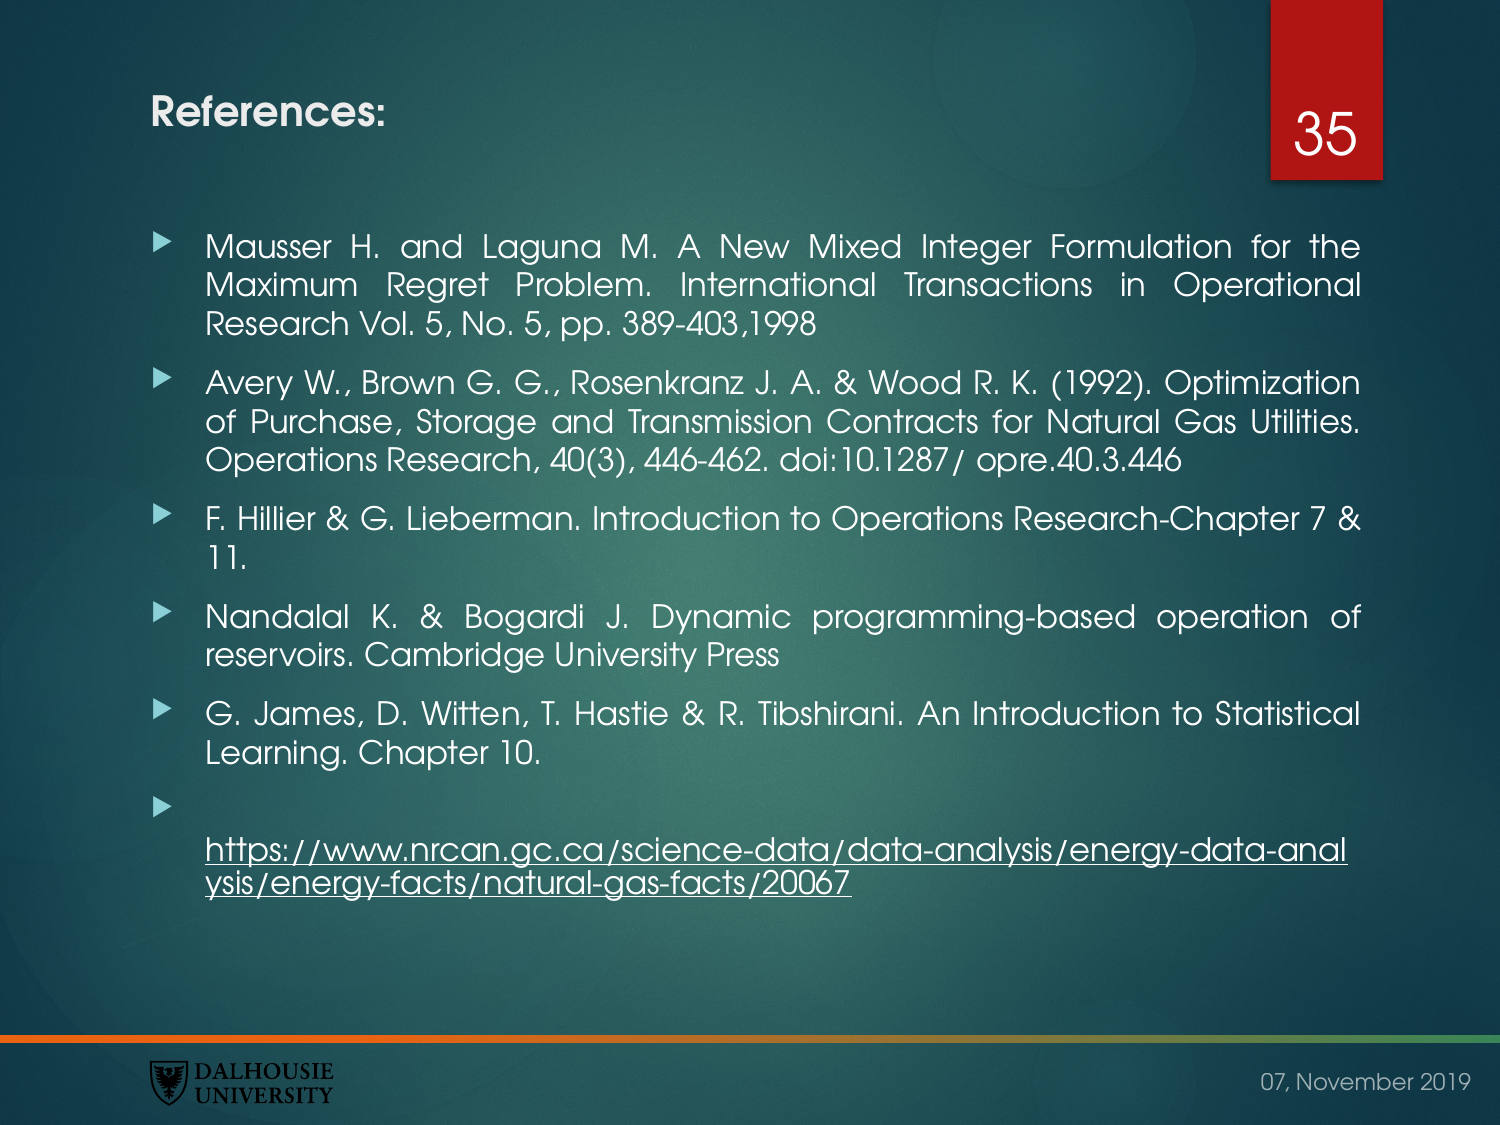

35
# References:
Mausser H. and Laguna M. A New Mixed Integer Formulation for the Maximum Regret Problem. International Transactions in Operational Research Vol. 5, No. 5, pp. 389-403,1998
Avery W., Brown G. G., Rosenkranz J. A. & Wood R. K. (1992). Optimization of Purchase, Storage and Transmission Contracts for Natural Gas Utilities. Operations Research, 40(3), 446-462. doi:10.1287/ opre.40.3.446
F. Hillier & G. Lieberman. Introduction to Operations Research-Chapter 7 & 11.
Nandalal K. & Bogardi J. Dynamic programming-based operation of reservoirs. Cambridge University Press
G. James, D. Witten, T. Hastie & R. Tibshirani. An Introduction to Statistical Learning. Chapter 10.
 https://www.nrcan.gc.ca/science-data/data-analysis/energy-data-analysis/energy-facts/natural-gas-facts/20067

07, November 2019